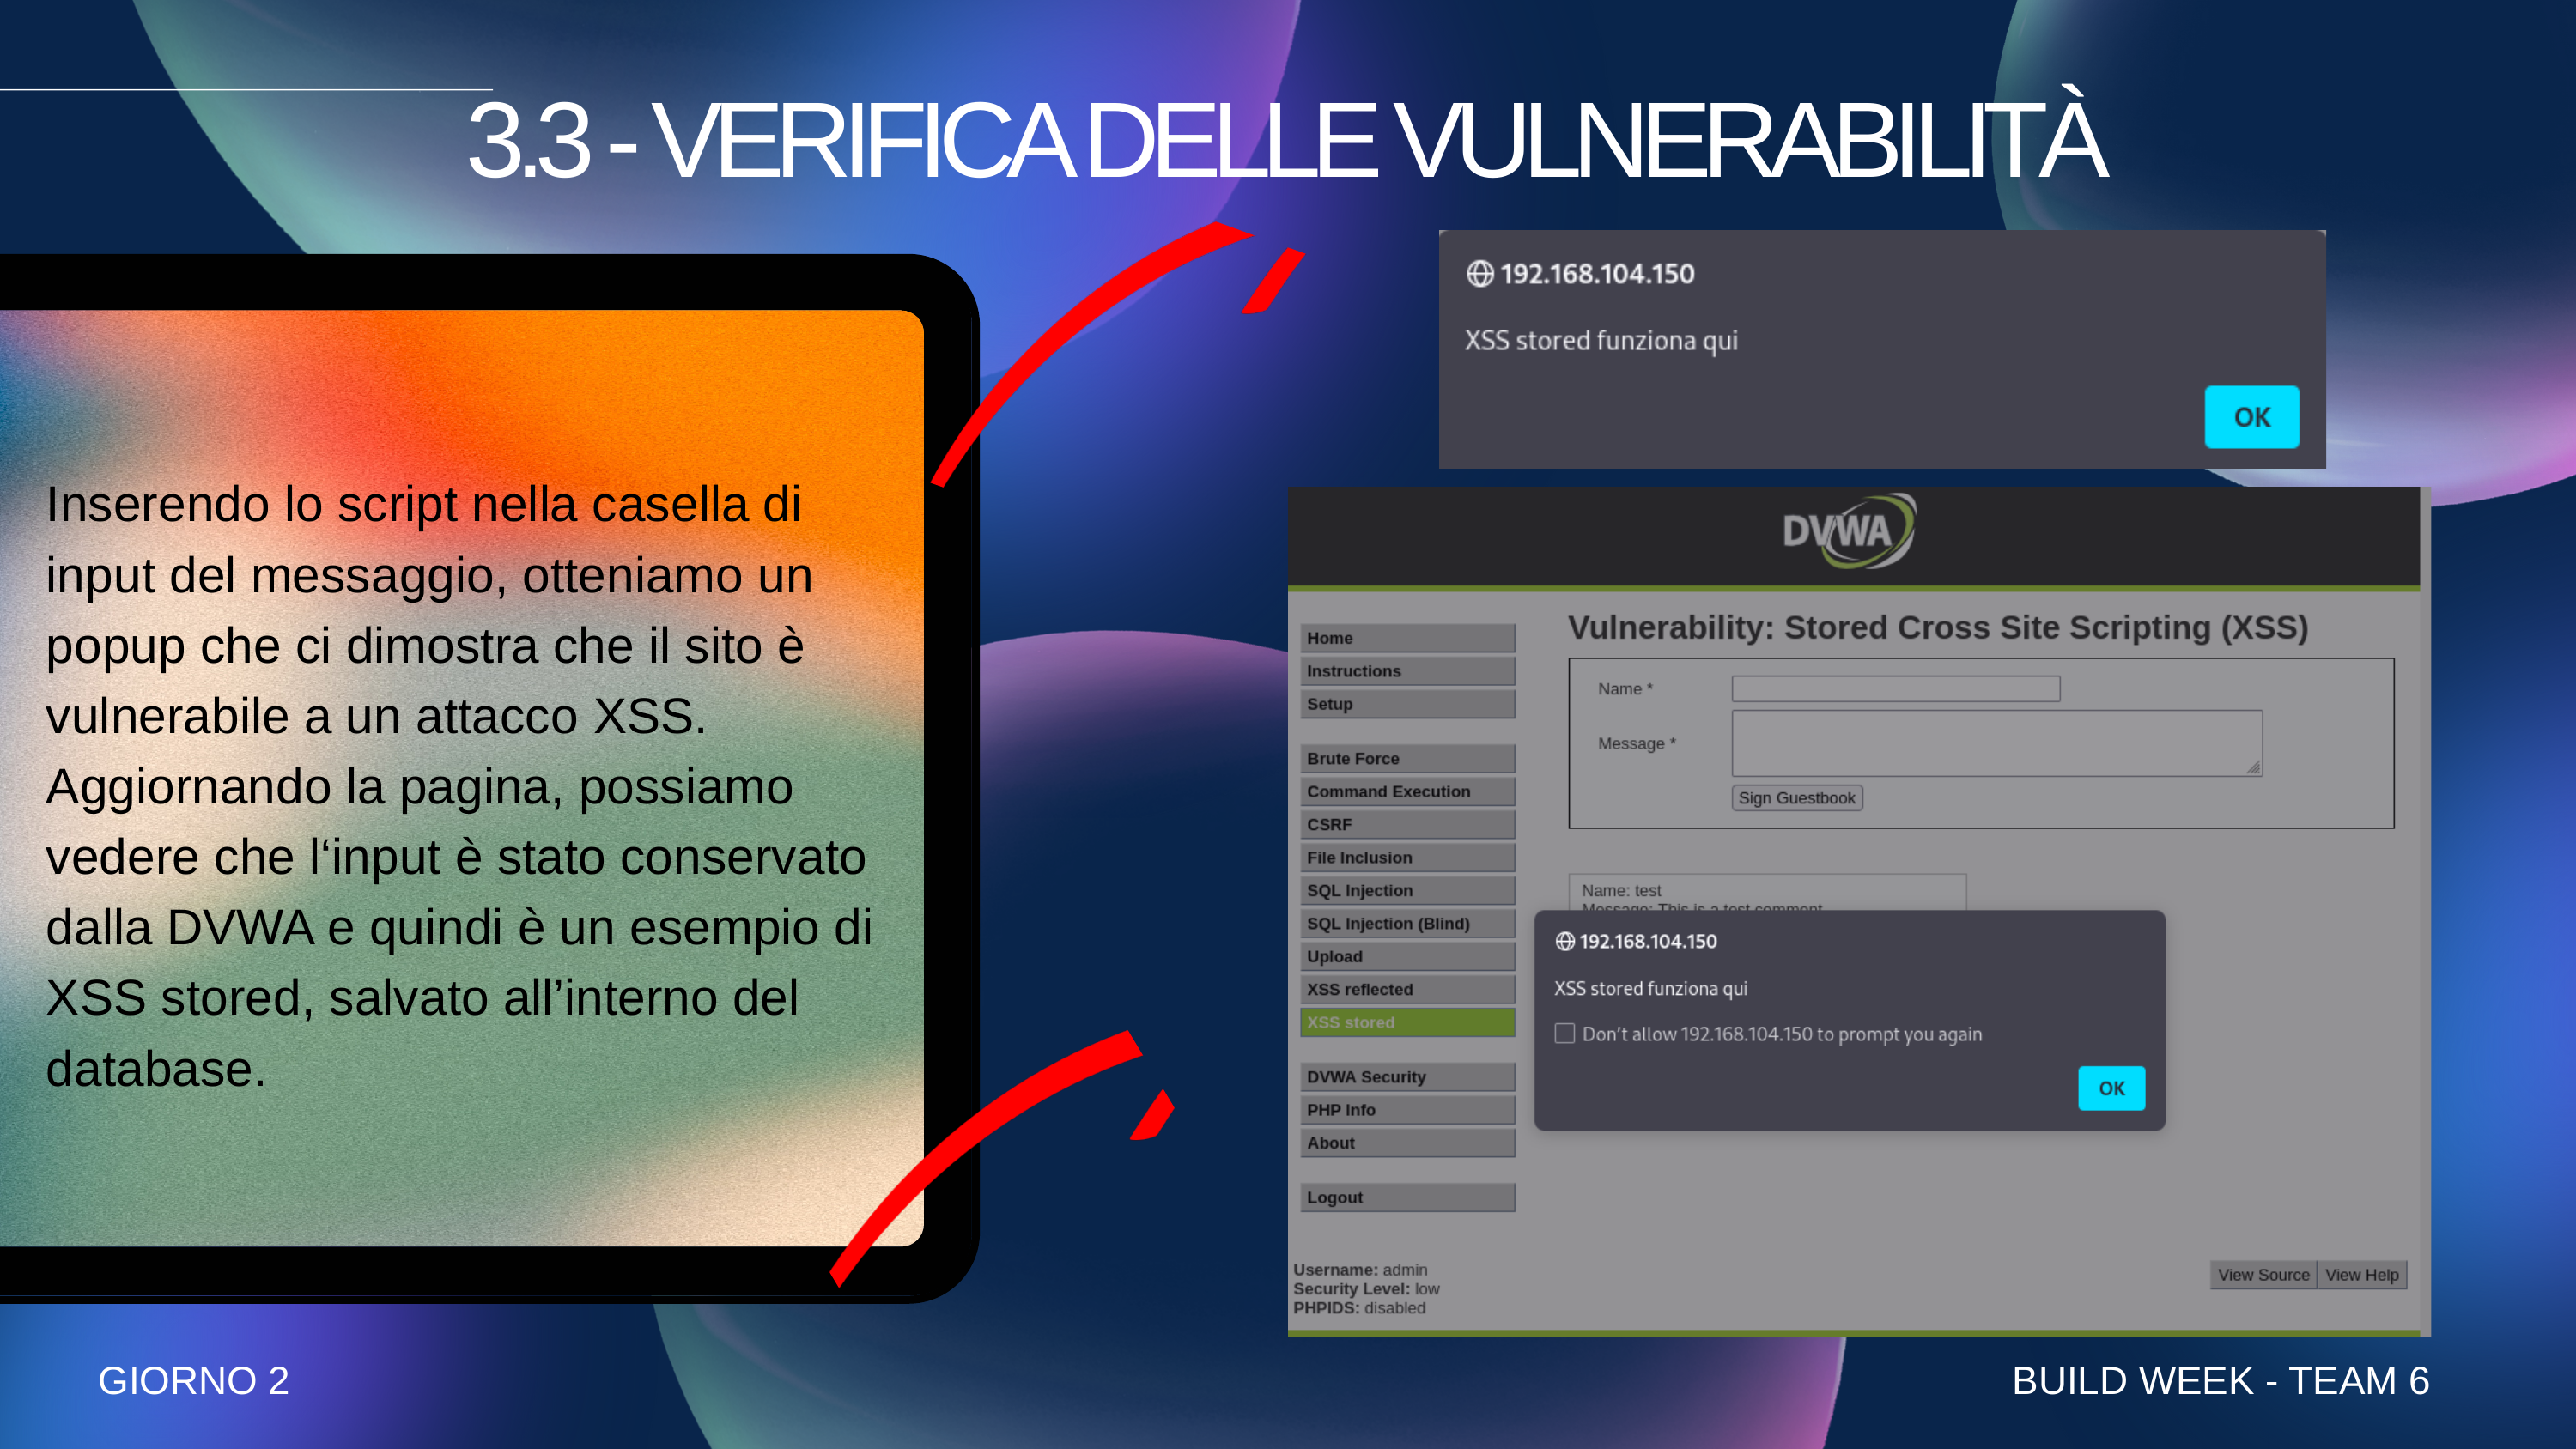

3.3 - VERIFICA DELLE VULNERABILITÀ

Inserendo lo script nella casella di input del messaggio, otteniamo un popup che ci dimostra che il sito è vulnerabile a un attacco XSS. Aggiornando la pagina, possiamo vedere che l‘input è stato conservato dalla DVWA e quindi è un esempio di XSS stored, salvato all’interno del database.

GIORNO 2
BUILD WEEK - TEAM 6